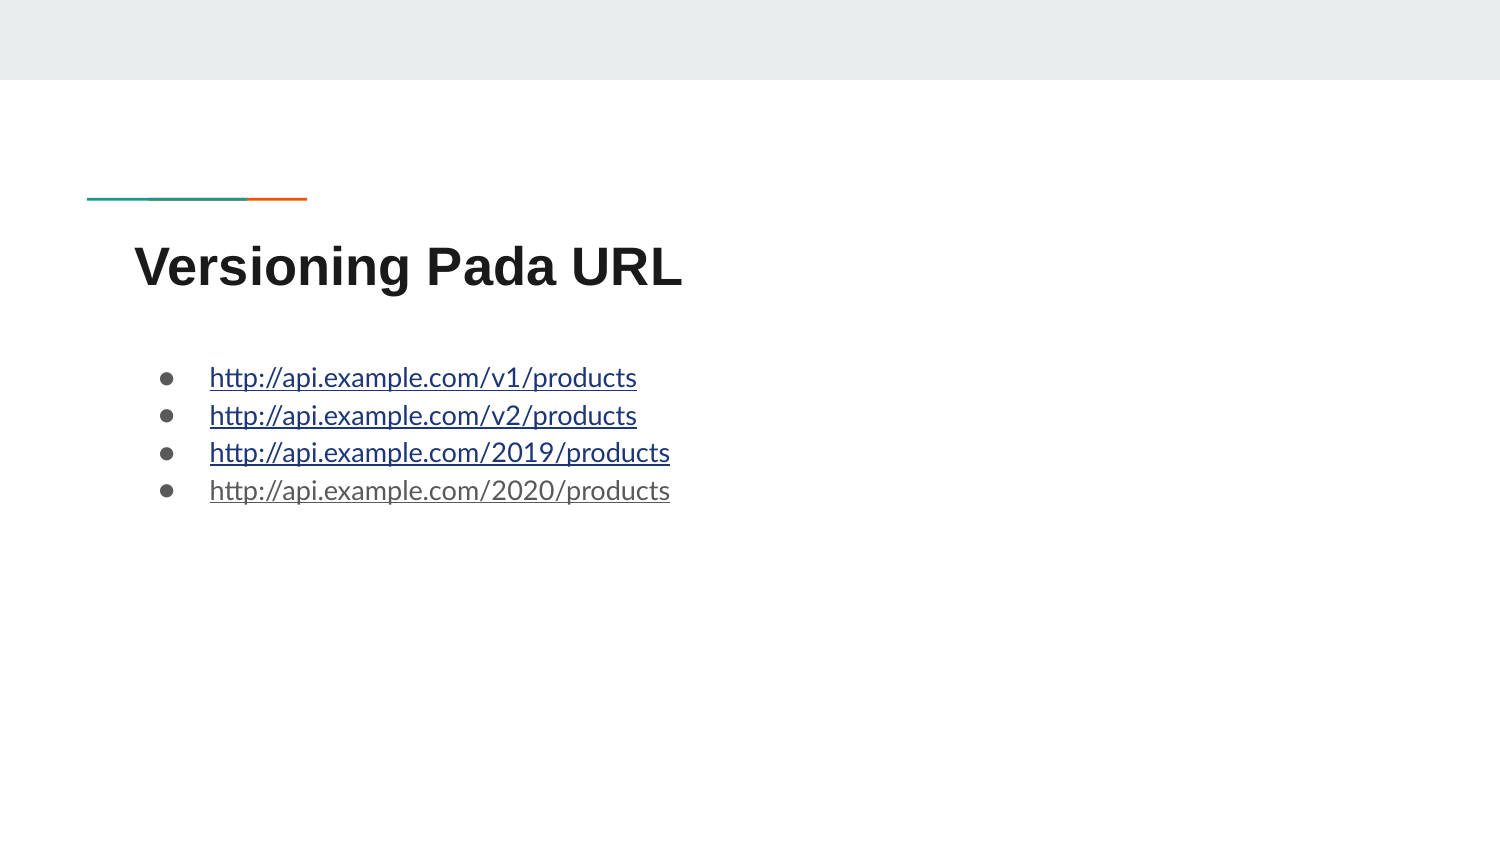

# Versioning Pada URL
http://api.example.com/v1/products
http://api.example.com/v2/products
http://api.example.com/2019/products
http://api.example.com/2020/products